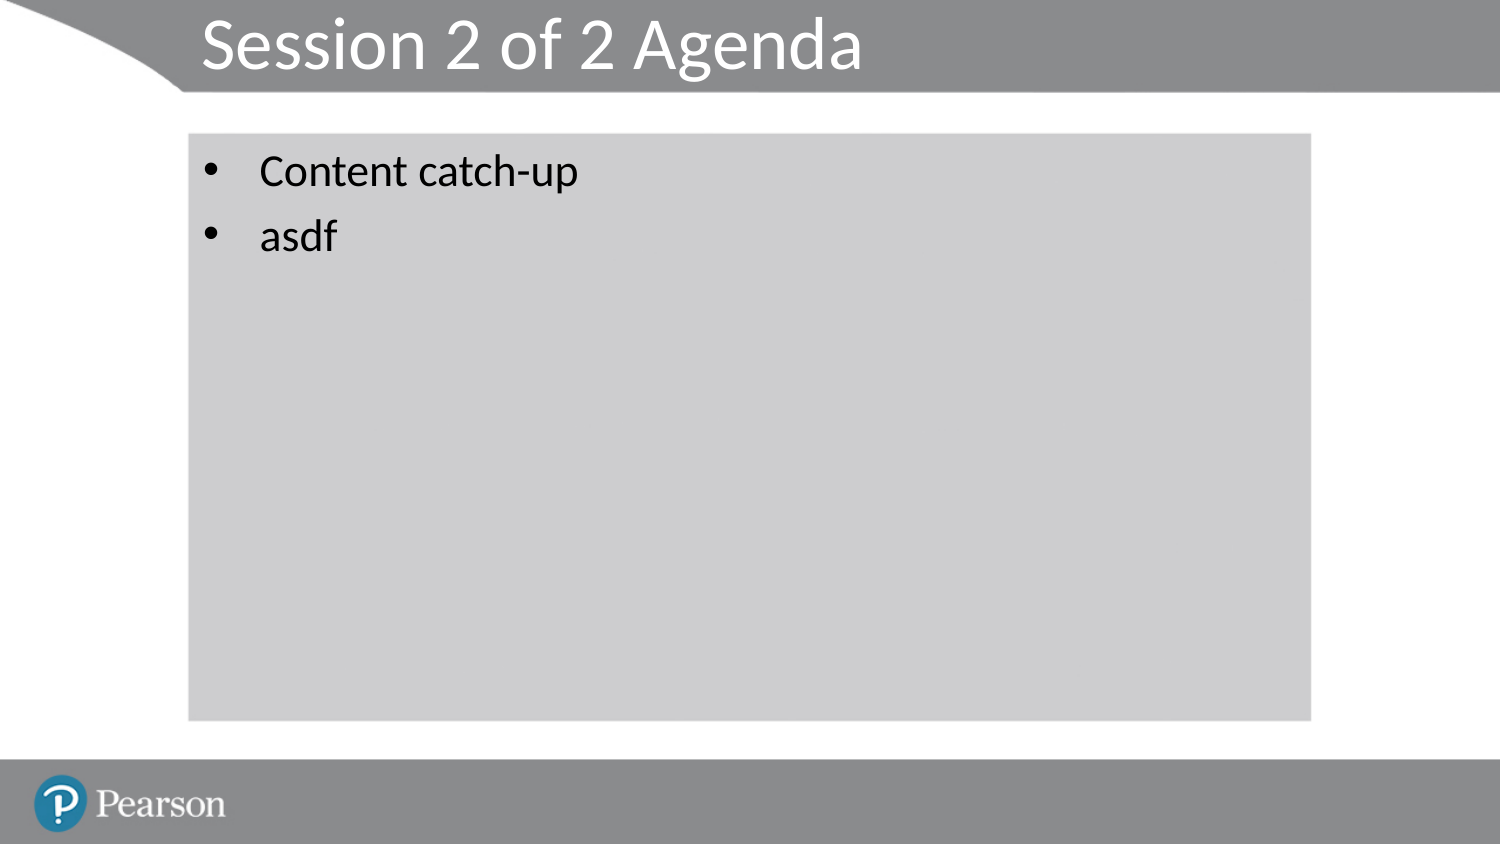

# Session 2 of 2 Agenda
Content catch-up
asdf